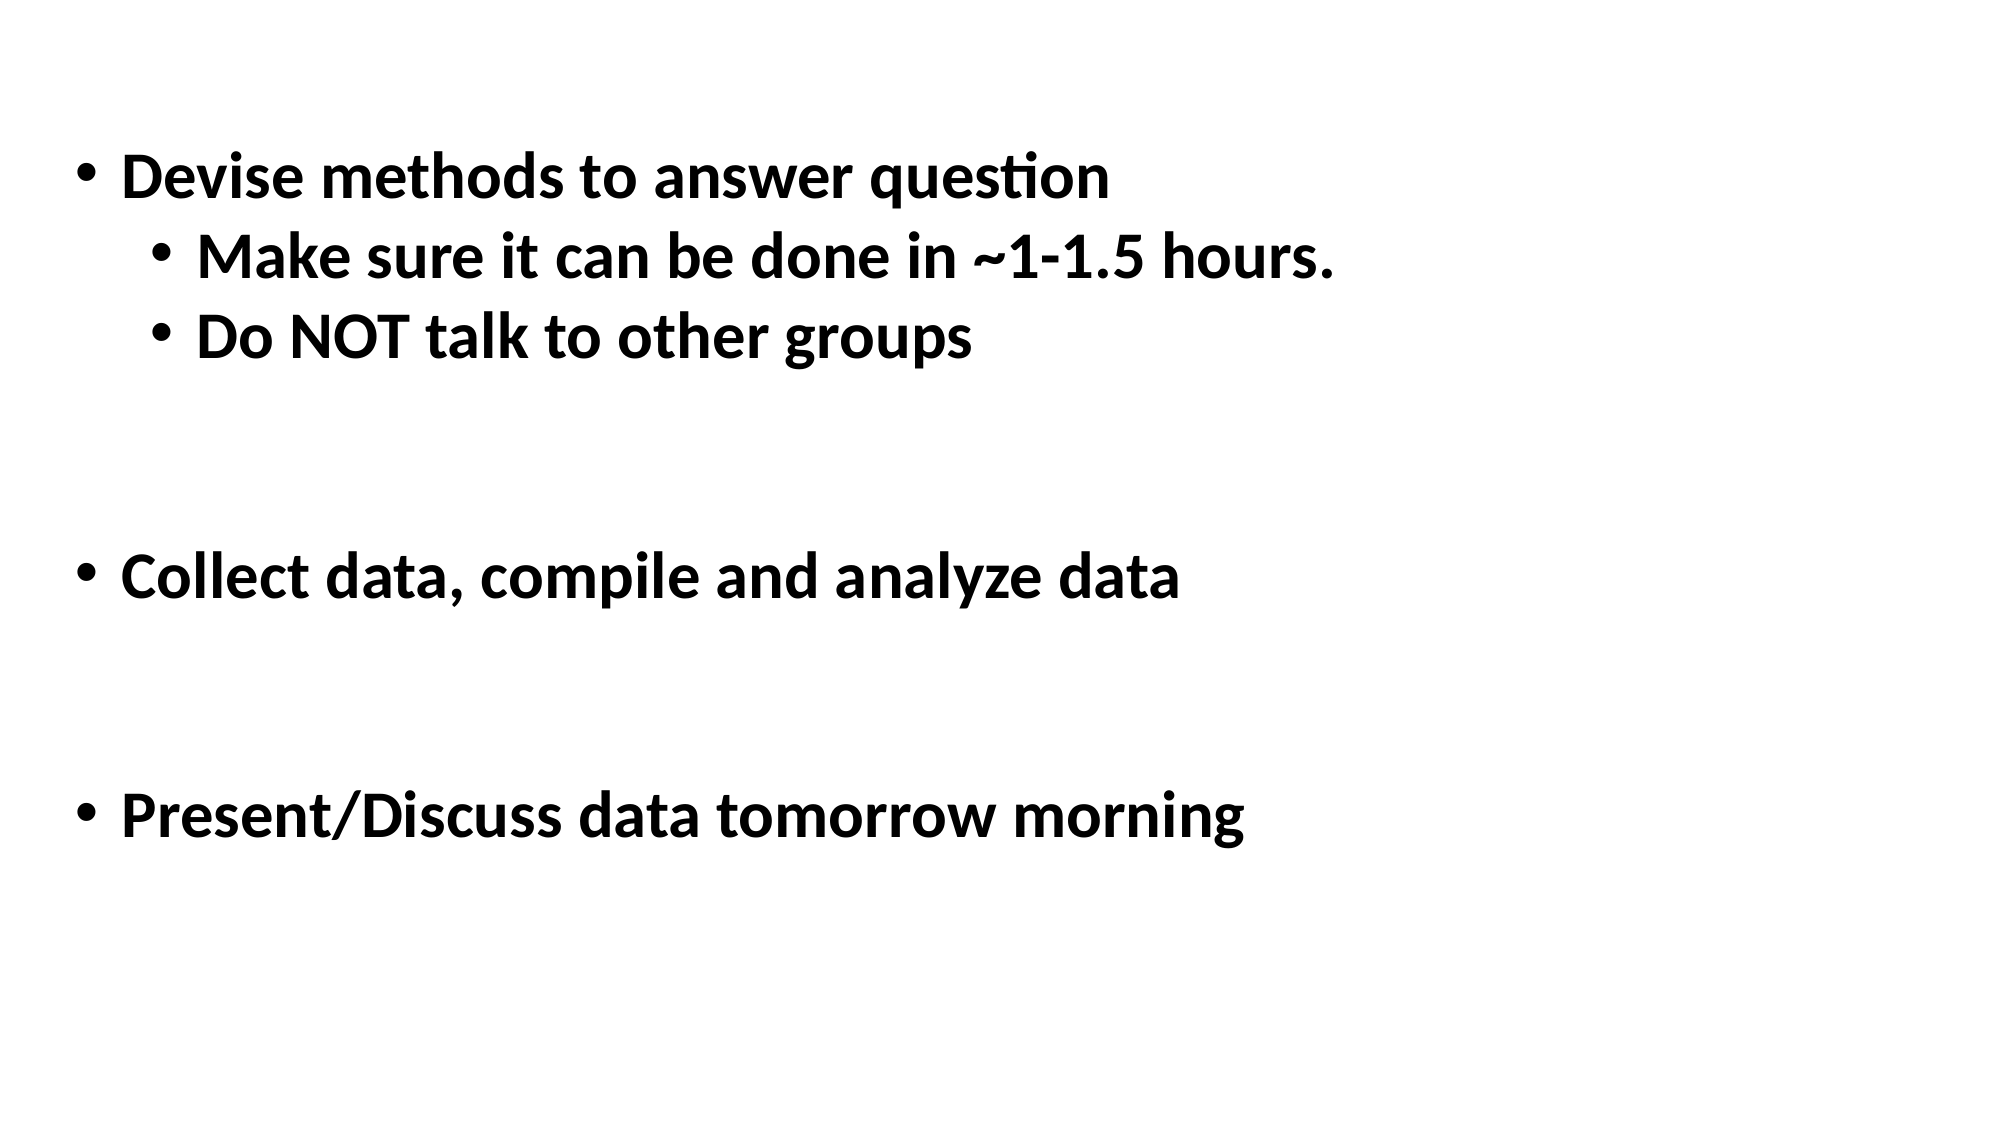

Devise methods to answer question
Make sure it can be done in ~1-1.5 hours.
Do NOT talk to other groups

Collect data, compile and analyze data

Present/Discuss data tomorrow morning